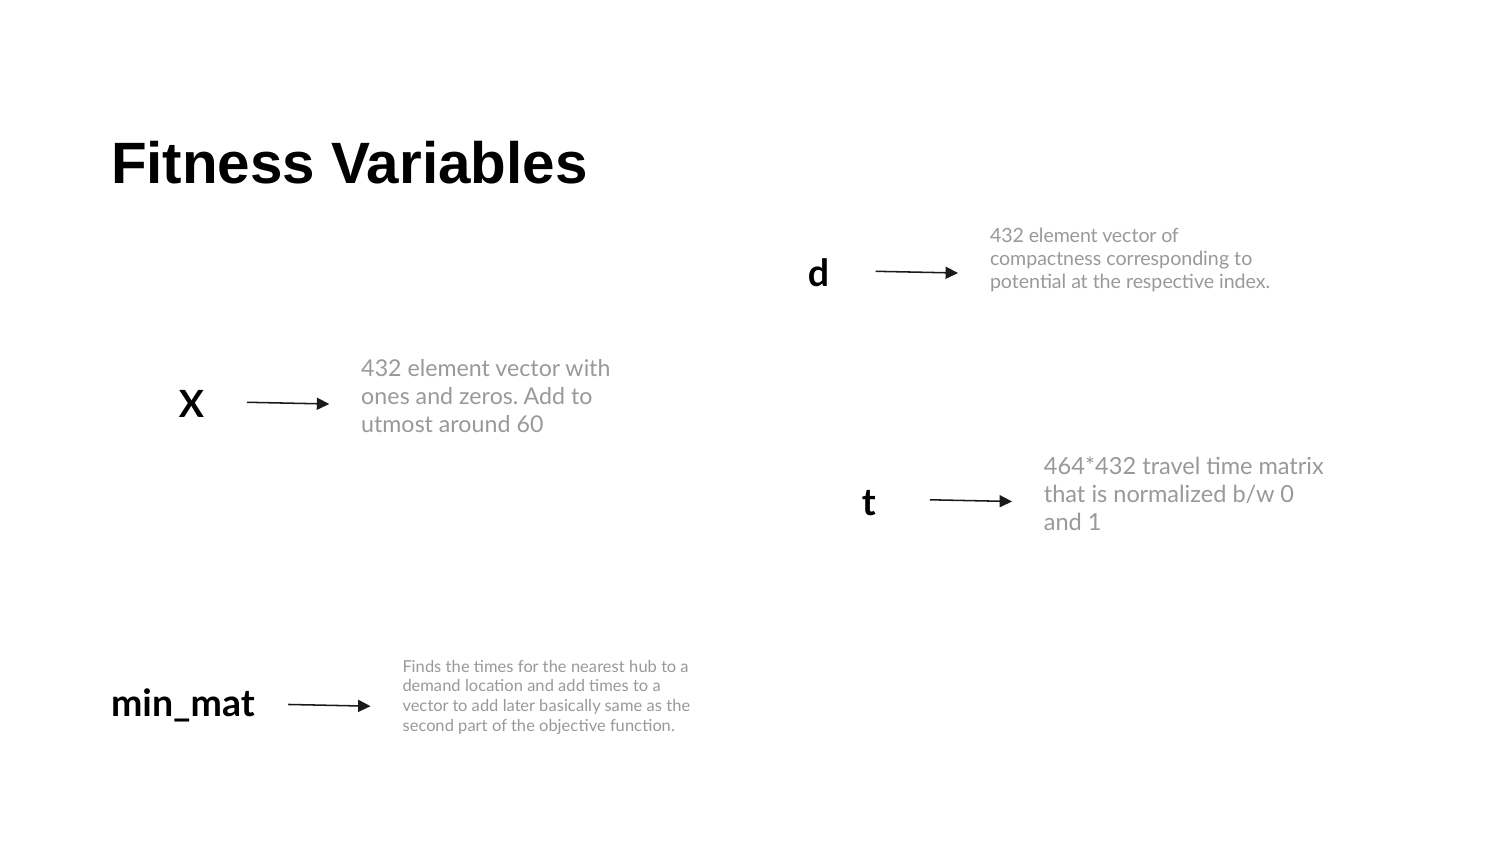

Fitness Variables
432 element vector of compactness corresponding to potential at the respective index.
d
432 element vector with ones and zeros. Add to utmost around 60
X
464*432 travel time matrix that is normalized b/w 0 and 1
t
Finds the times for the nearest hub to a demand location and add times to a vector to add later basically same as the second part of the objective function.
min_mat